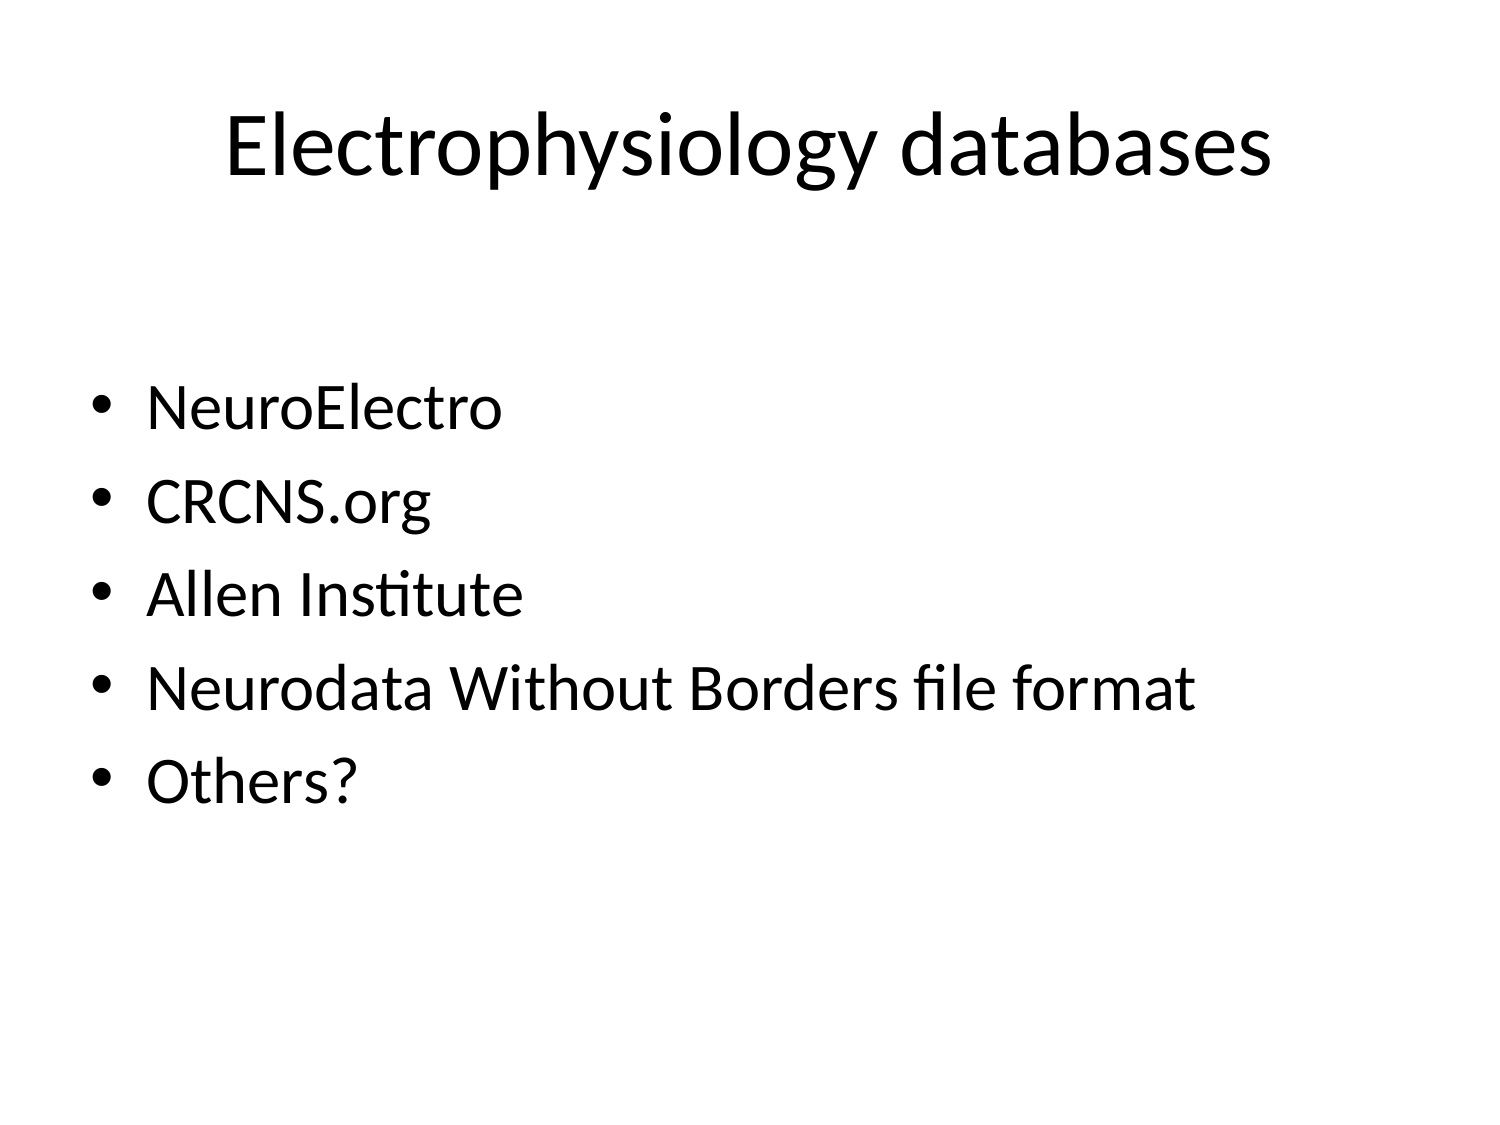

# Electrophysiology databases

NeuroElectro
CRCNS.org
Allen Institute
Neurodata Without Borders file format
Others?